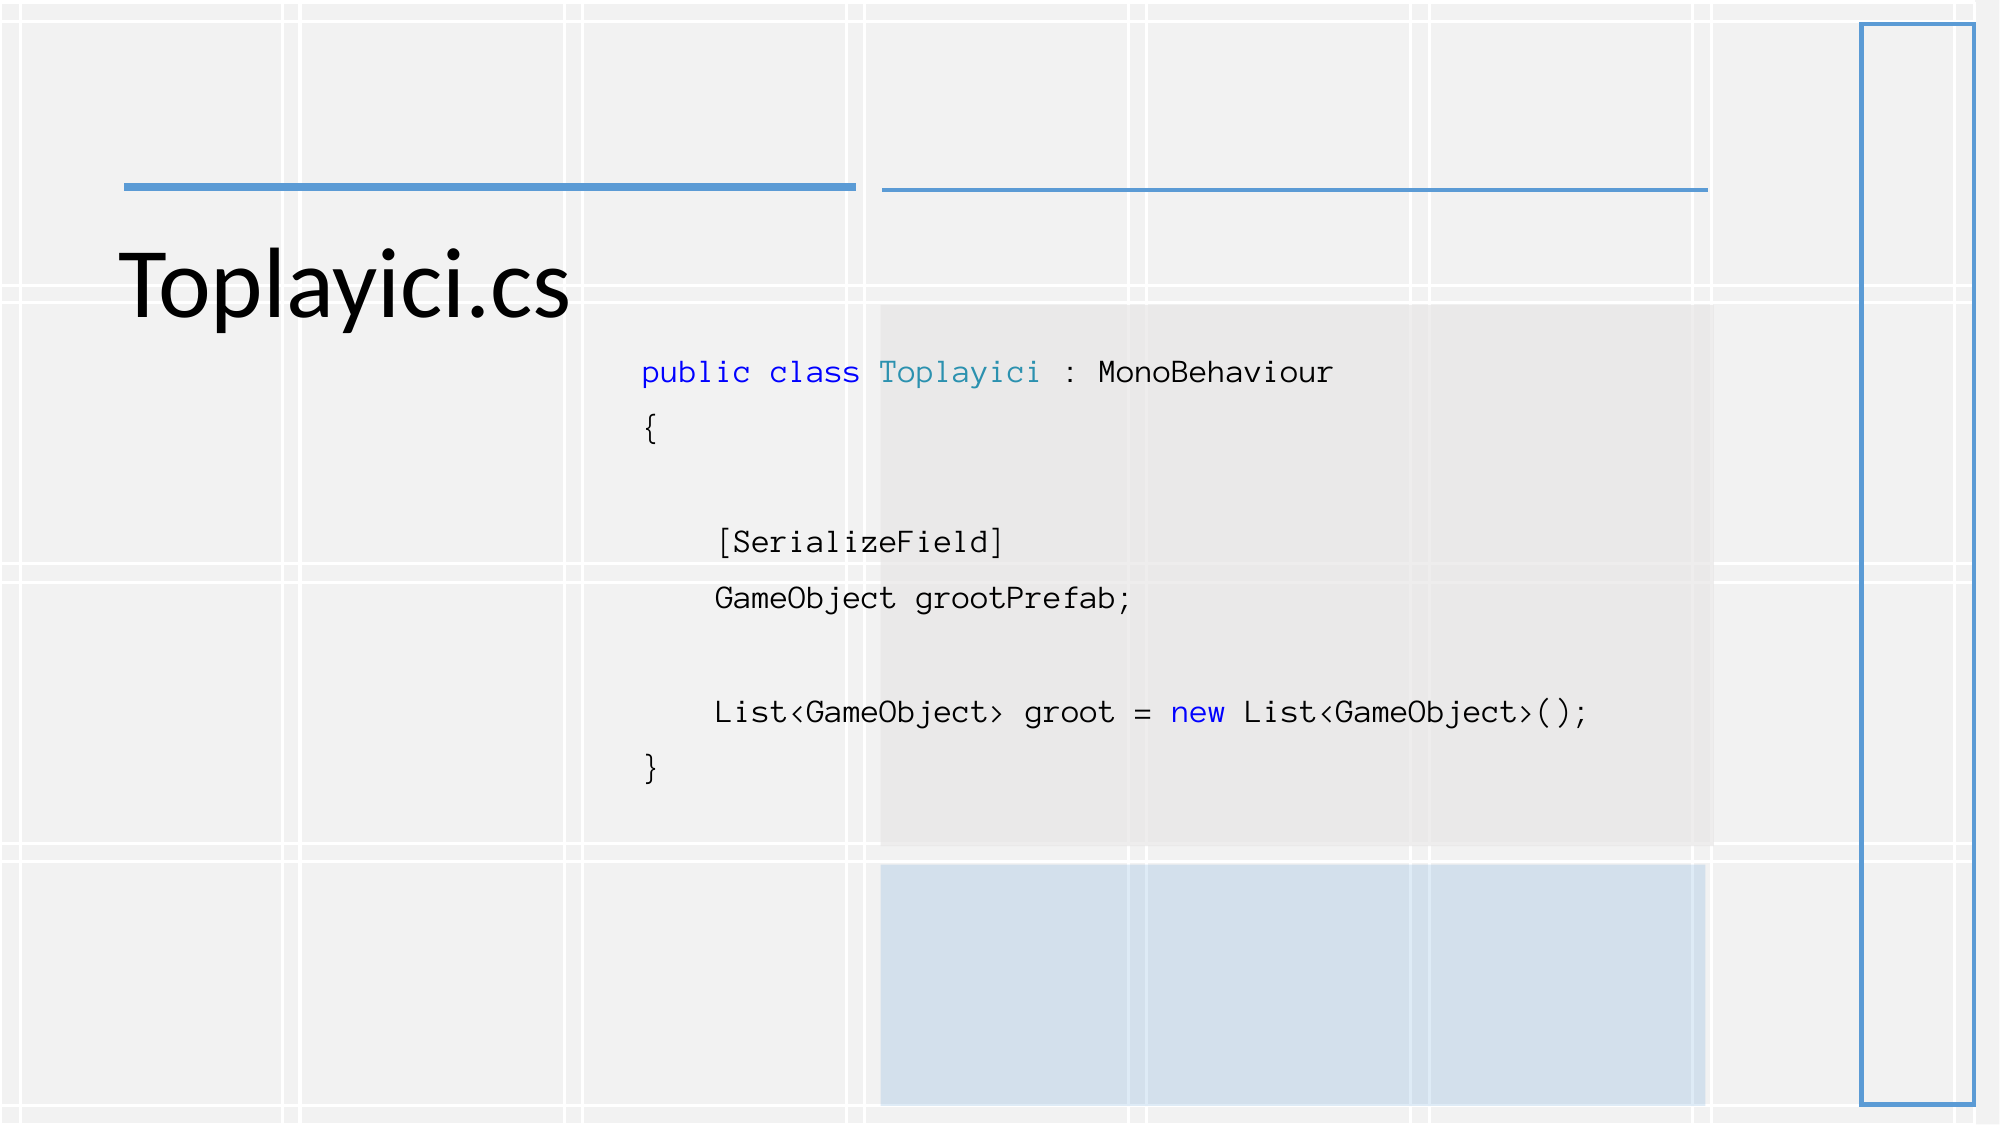

# Toplayici.cs

public class Toplayici : MonoBehaviour
{

    [SerializeField]
    GameObject grootPrefab;

    List<GameObject> groot = new List<GameObject>();
}